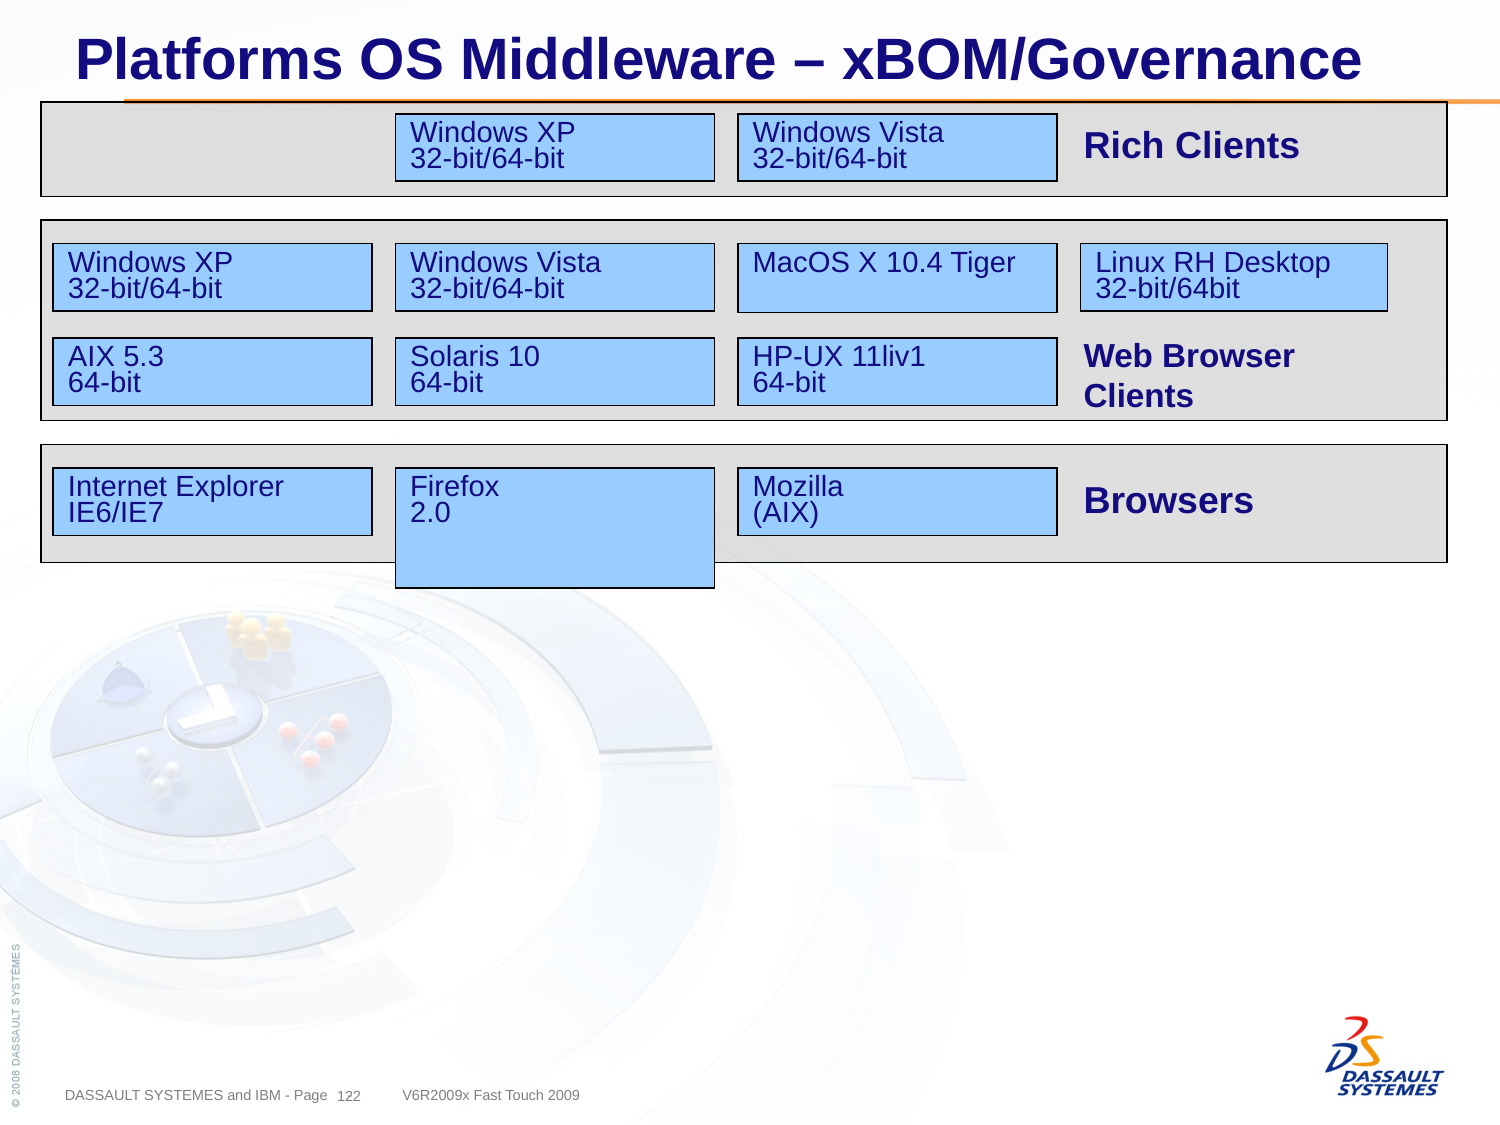

# Platforms OS Middleware – xBOM/Governance

Windows XP
32-bit/64-bit
Windows Vista
32-bit/64-bit
Rich Clients

Windows XP          32-bit/64-bit
Windows Vista       32-bit/64-bit
MacOS X 10.4 Tiger
Linux RH Desktop
32-bit/64bit
Web Browser Clients
AIX 5.3                   64-bit
Solaris 10               64-bit
HP-UX 11liv1               64-bit

Internet Explorer IE6/IE7
Firefox                    2.0
Mozilla                   (AIX)
Browsers